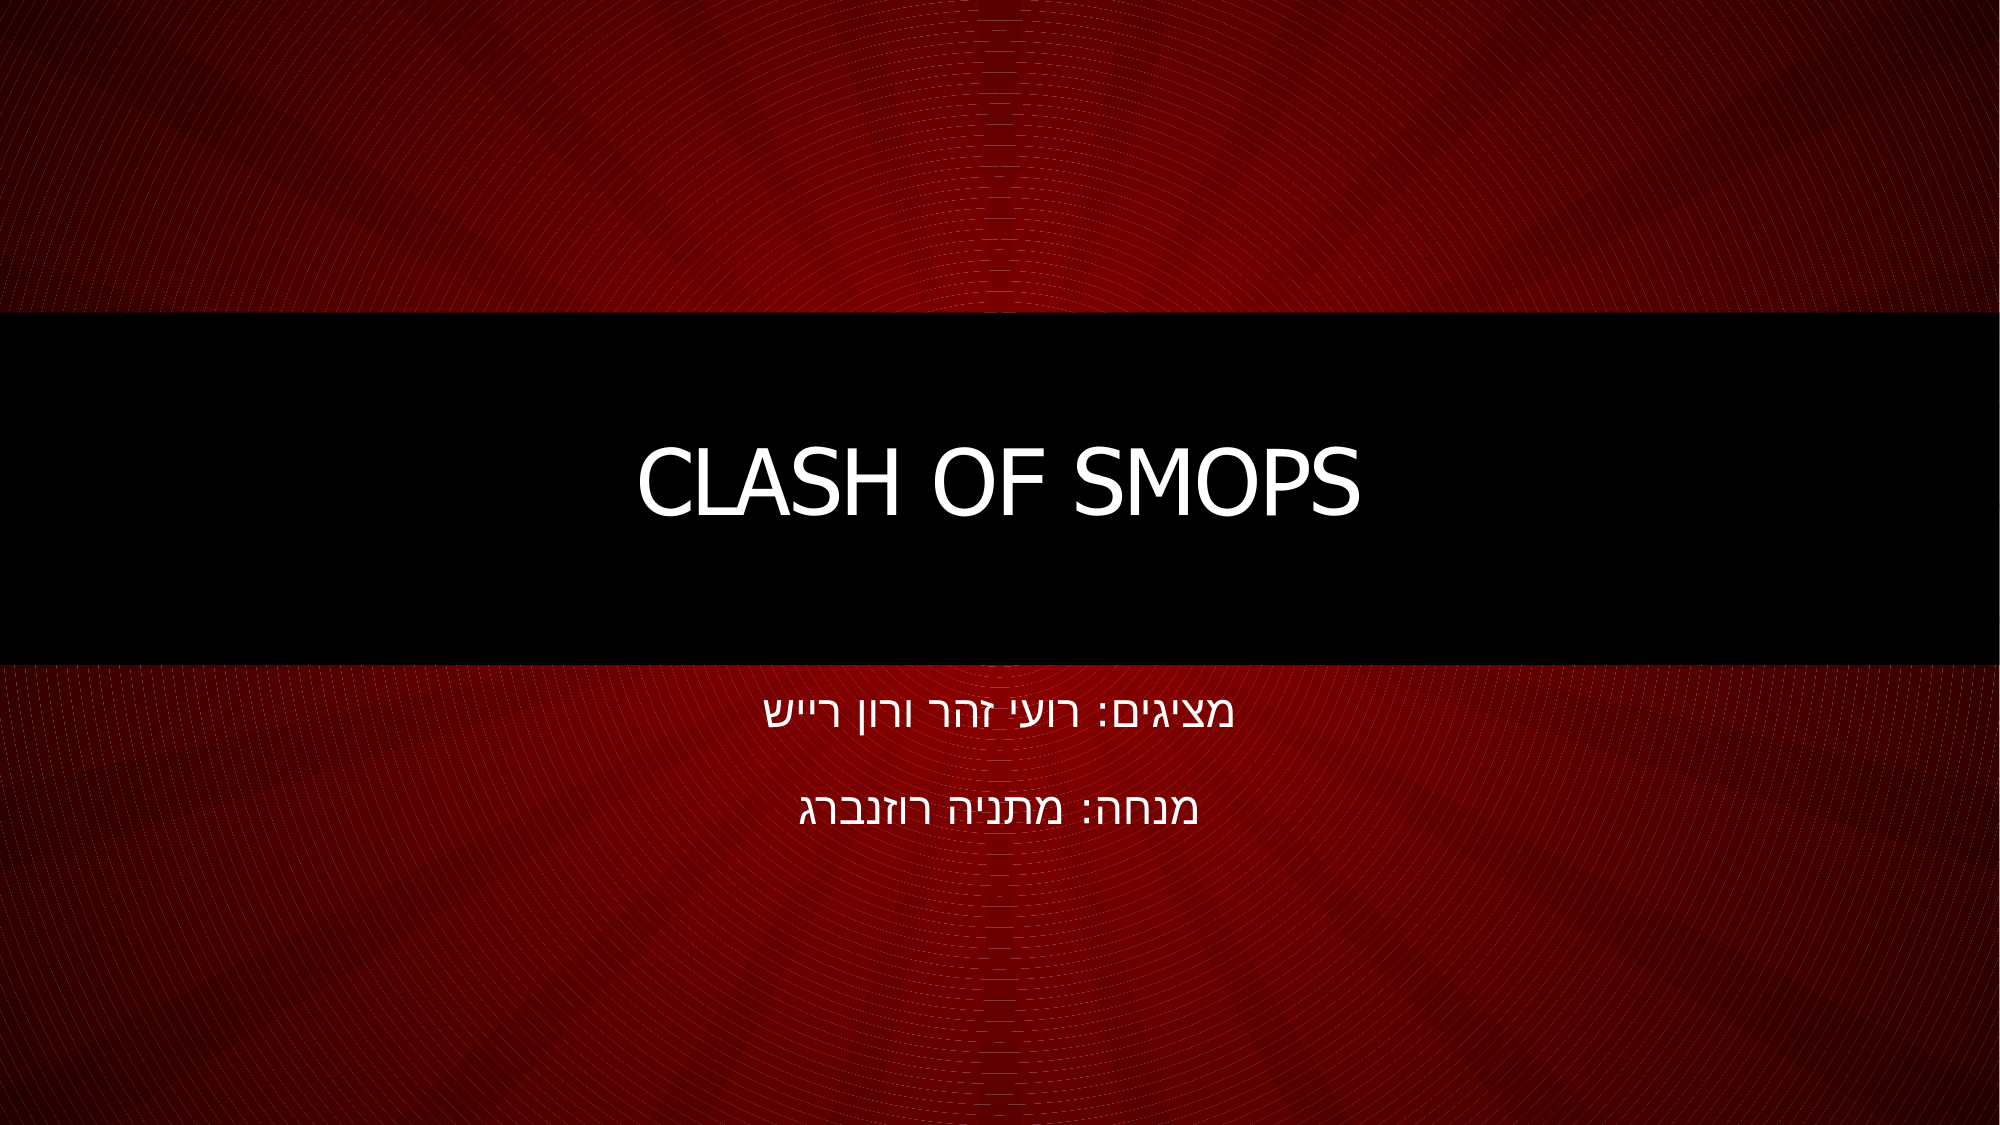

# Clash of Smops
מציגים: רועי זהר ורון רייש

מנחה: מתניה רוזנברג